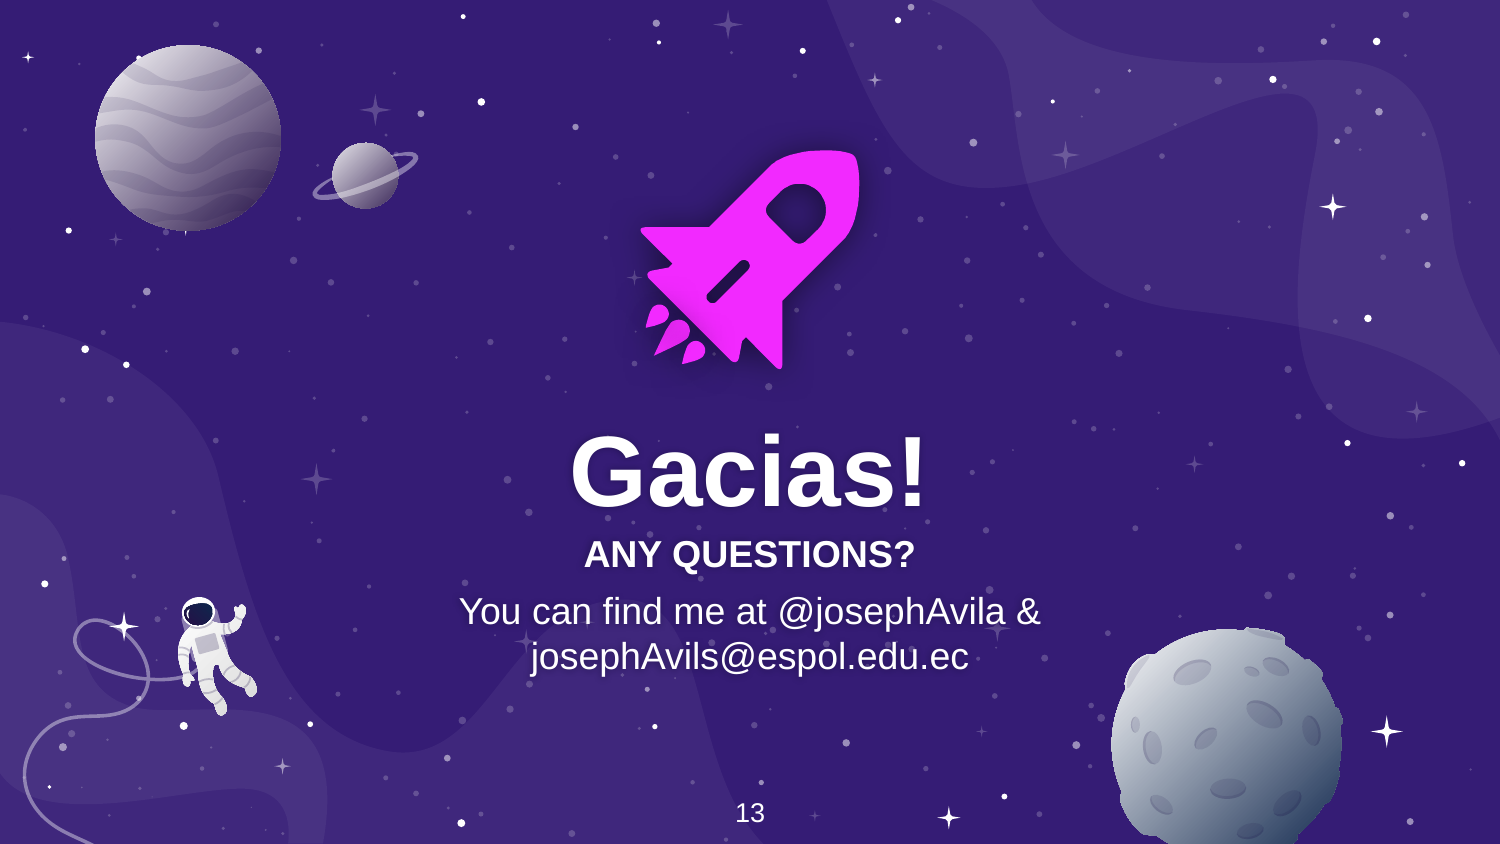

Gacias!
ANY QUESTIONS?
You can find me at @josephAvila & josephAvils@espol.edu.ec

13